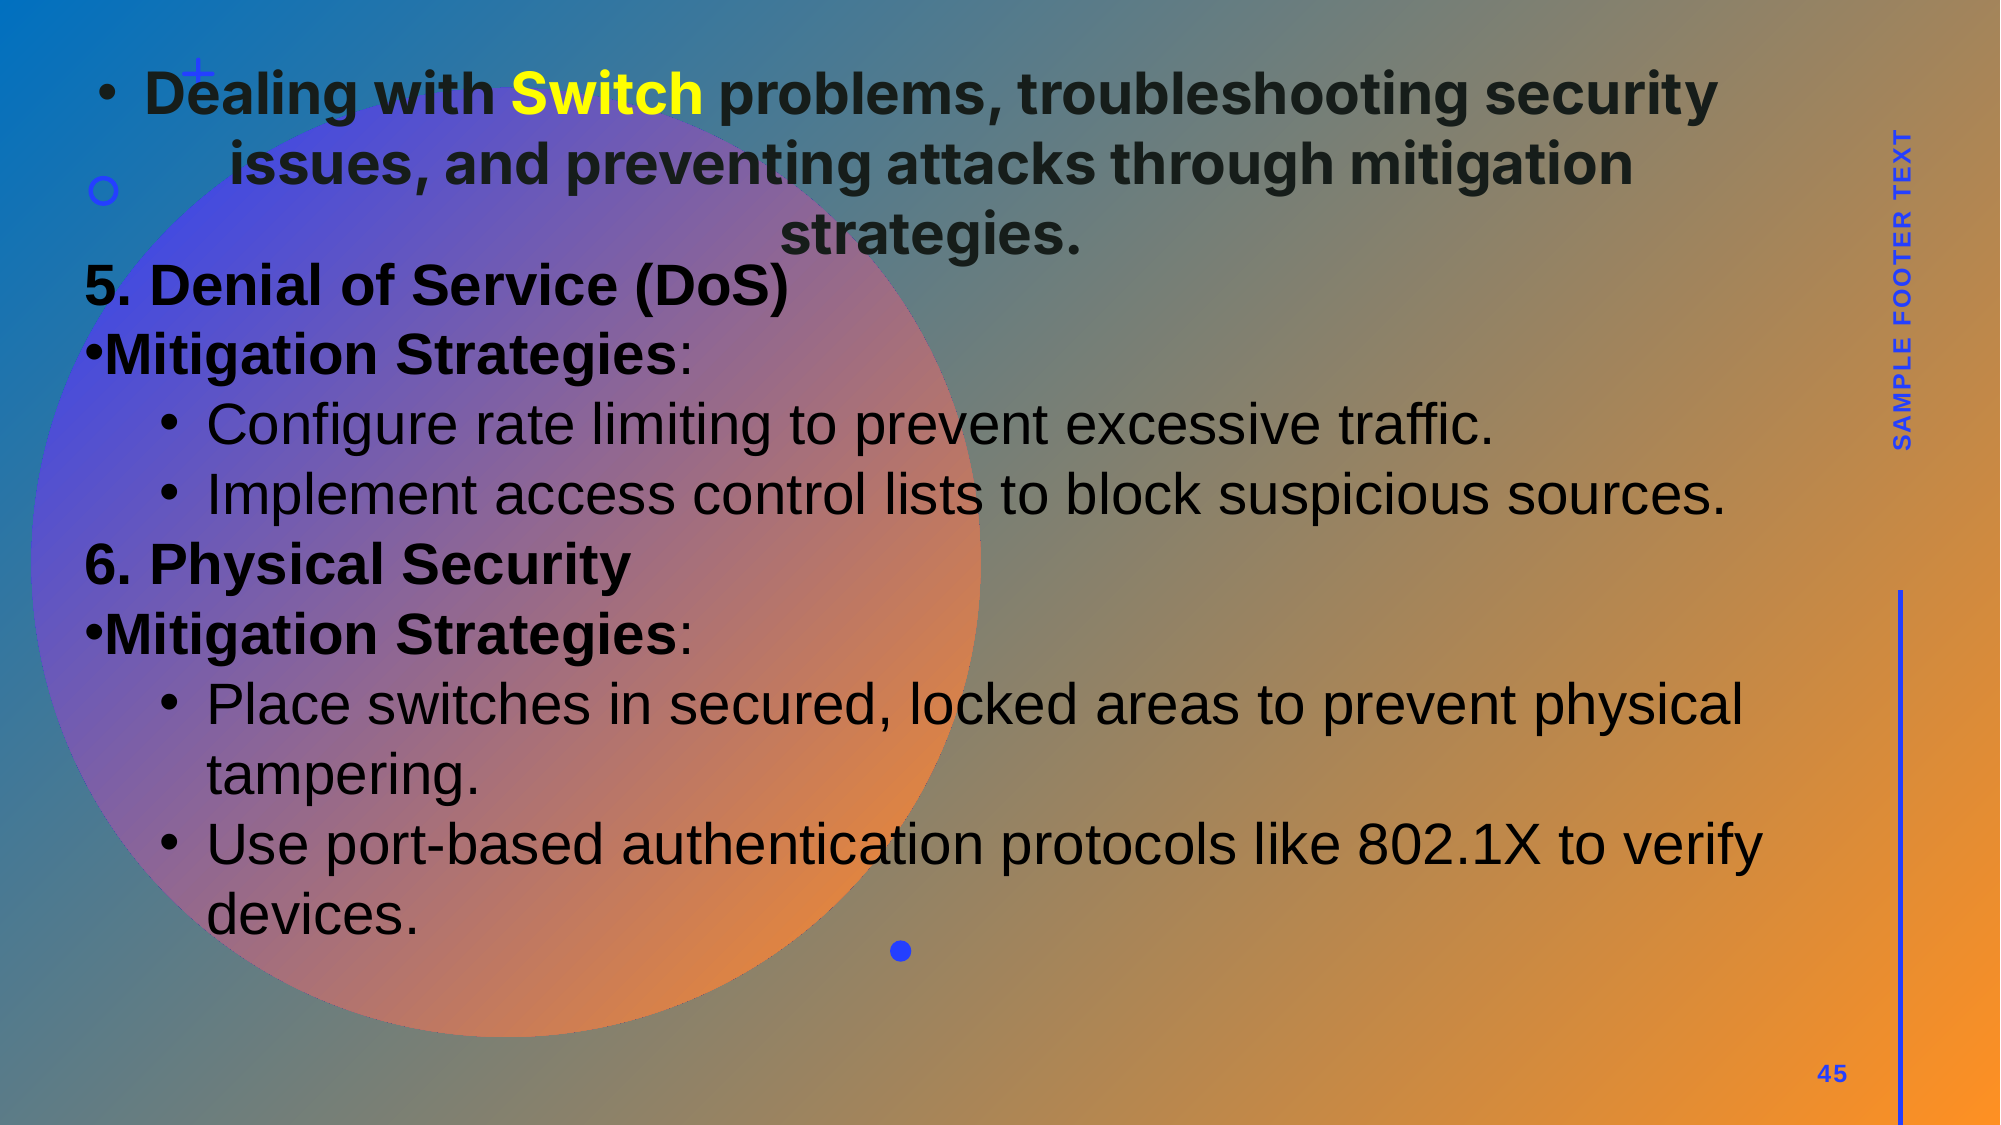

Dealing with Switch problems, troubleshooting security issues, and preventing attacks through mitigation strategies.
5. Denial of Service (DoS)
Mitigation Strategies:
Configure rate limiting to prevent excessive traffic.
Implement access control lists to block suspicious sources.
6. Physical Security
Mitigation Strategies:
Place switches in secured, locked areas to prevent physical tampering.
Use port-based authentication protocols like 802.1X to verify devices.

Sample Footer Text
45